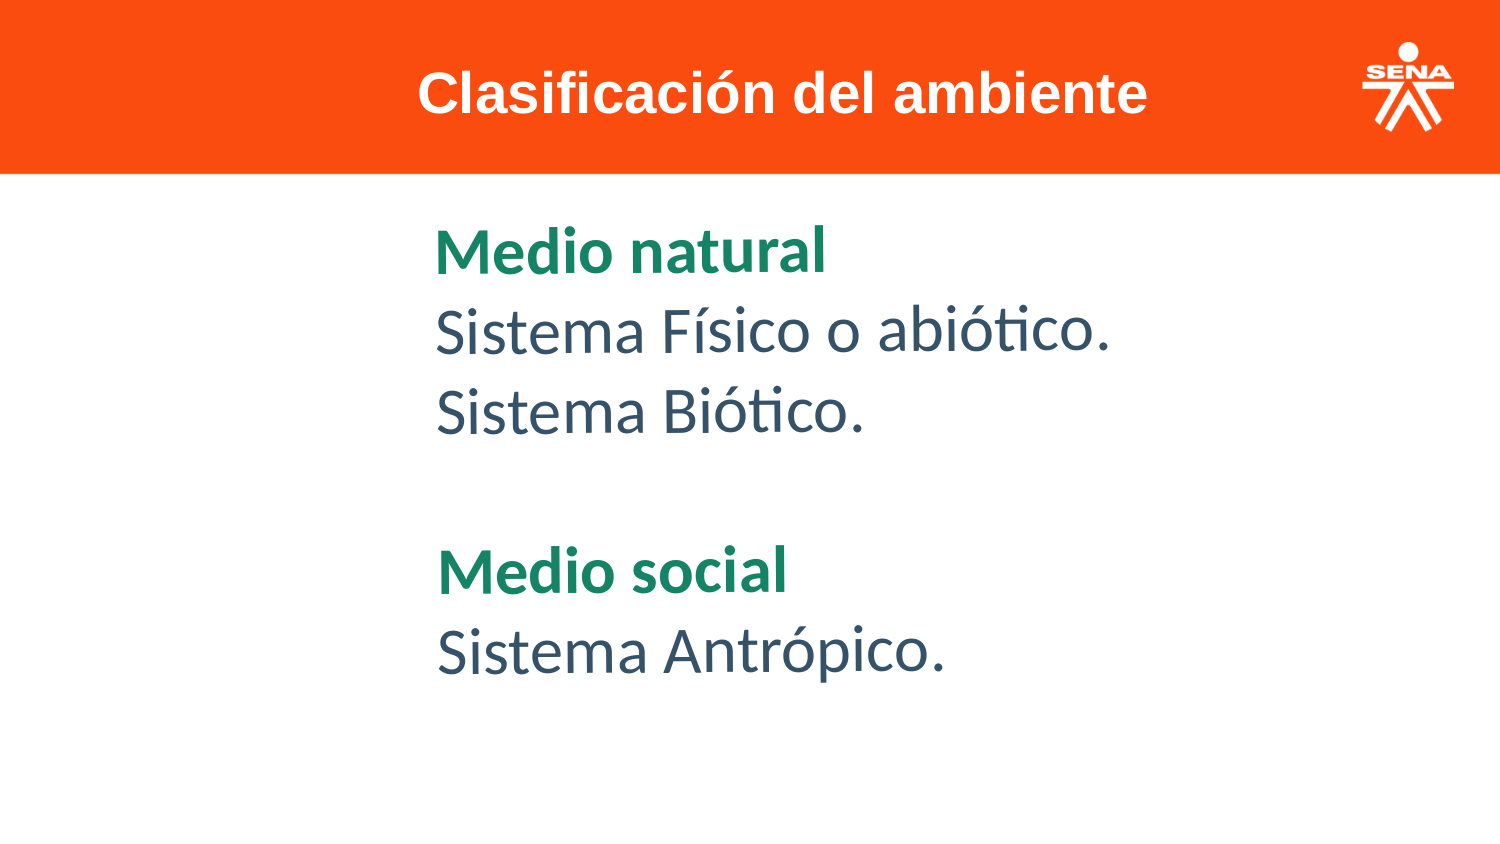

Clasificación del ambiente
Medio natural
Sistema Físico o abiótico.
Sistema Biótico.

Medio social
Sistema Antrópico.